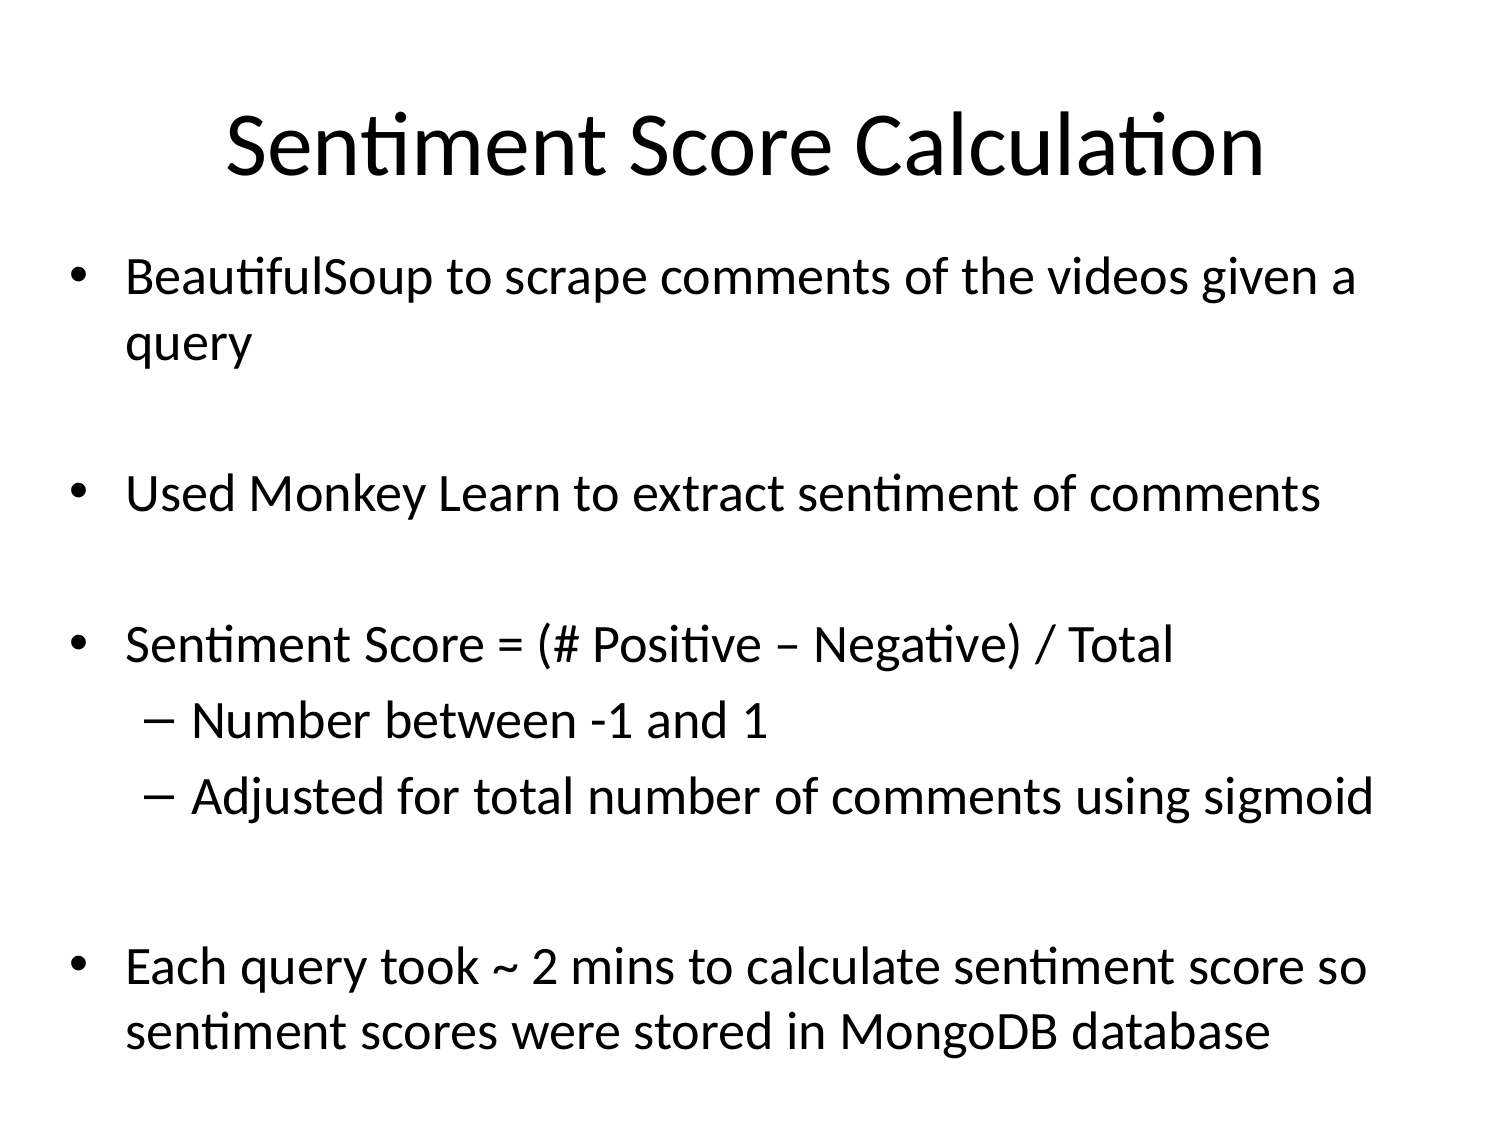

# Sentiment Score Calculation
BeautifulSoup to scrape comments of the videos given a query

Used Monkey Learn to extract sentiment of comments

Sentiment Score = (# Positive – Negative) / Total
Number between -1 and 1
Adjusted for total number of comments using sigmoid

Each query took ~ 2 mins to calculate sentiment score so sentiment scores were stored in MongoDB database